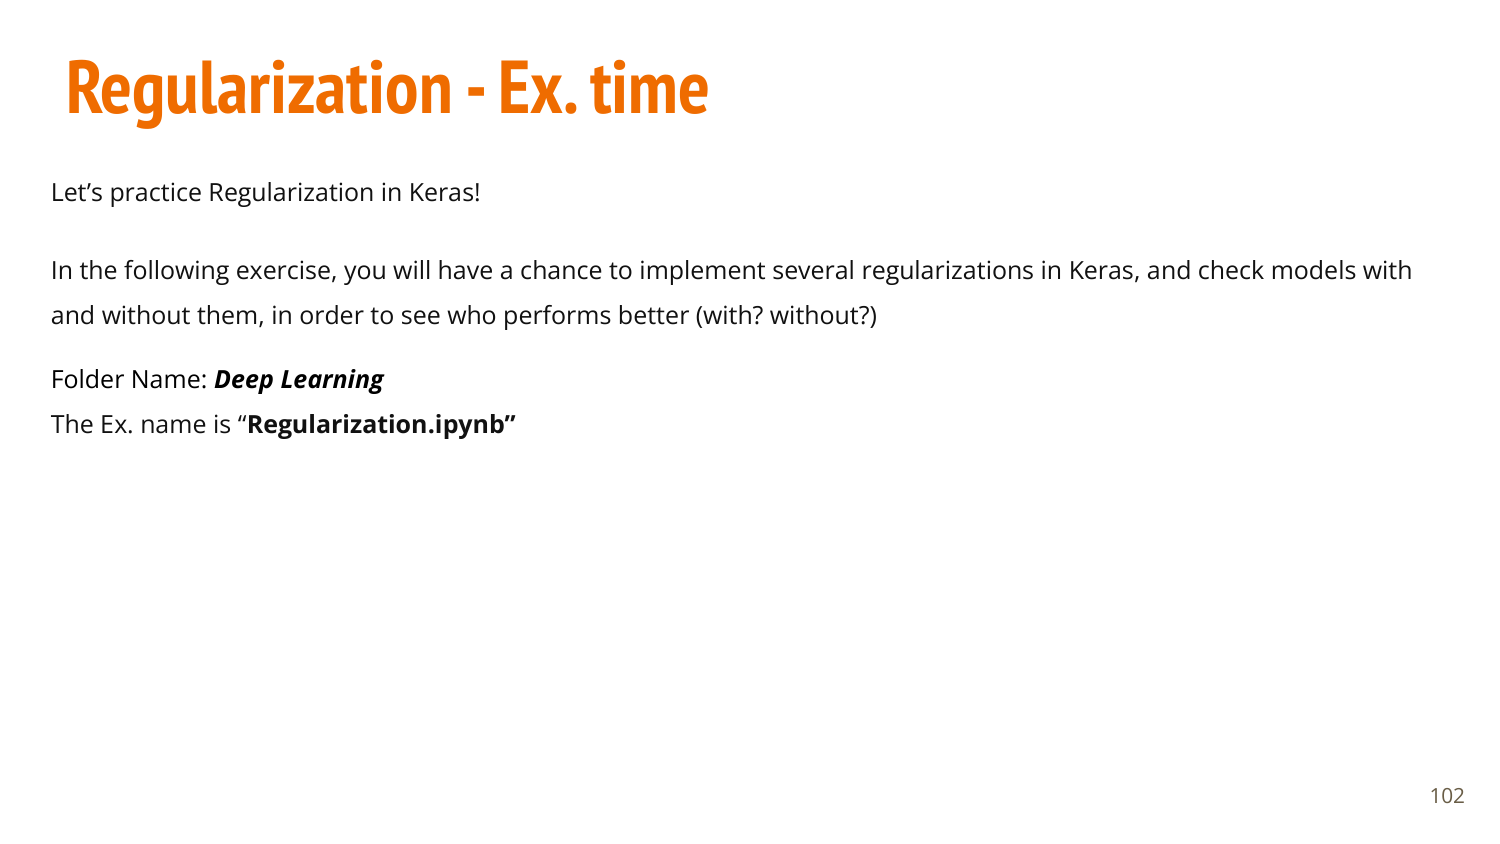

# Regularization - Ex. time
Let’s practice Regularization in Keras!
In the following exercise, you will have a chance to implement several regularizations in Keras, and check models with and without them, in order to see who performs better (with? without?)
Folder Name: Deep Learning
The Ex. name is “Regularization.ipynb”
102